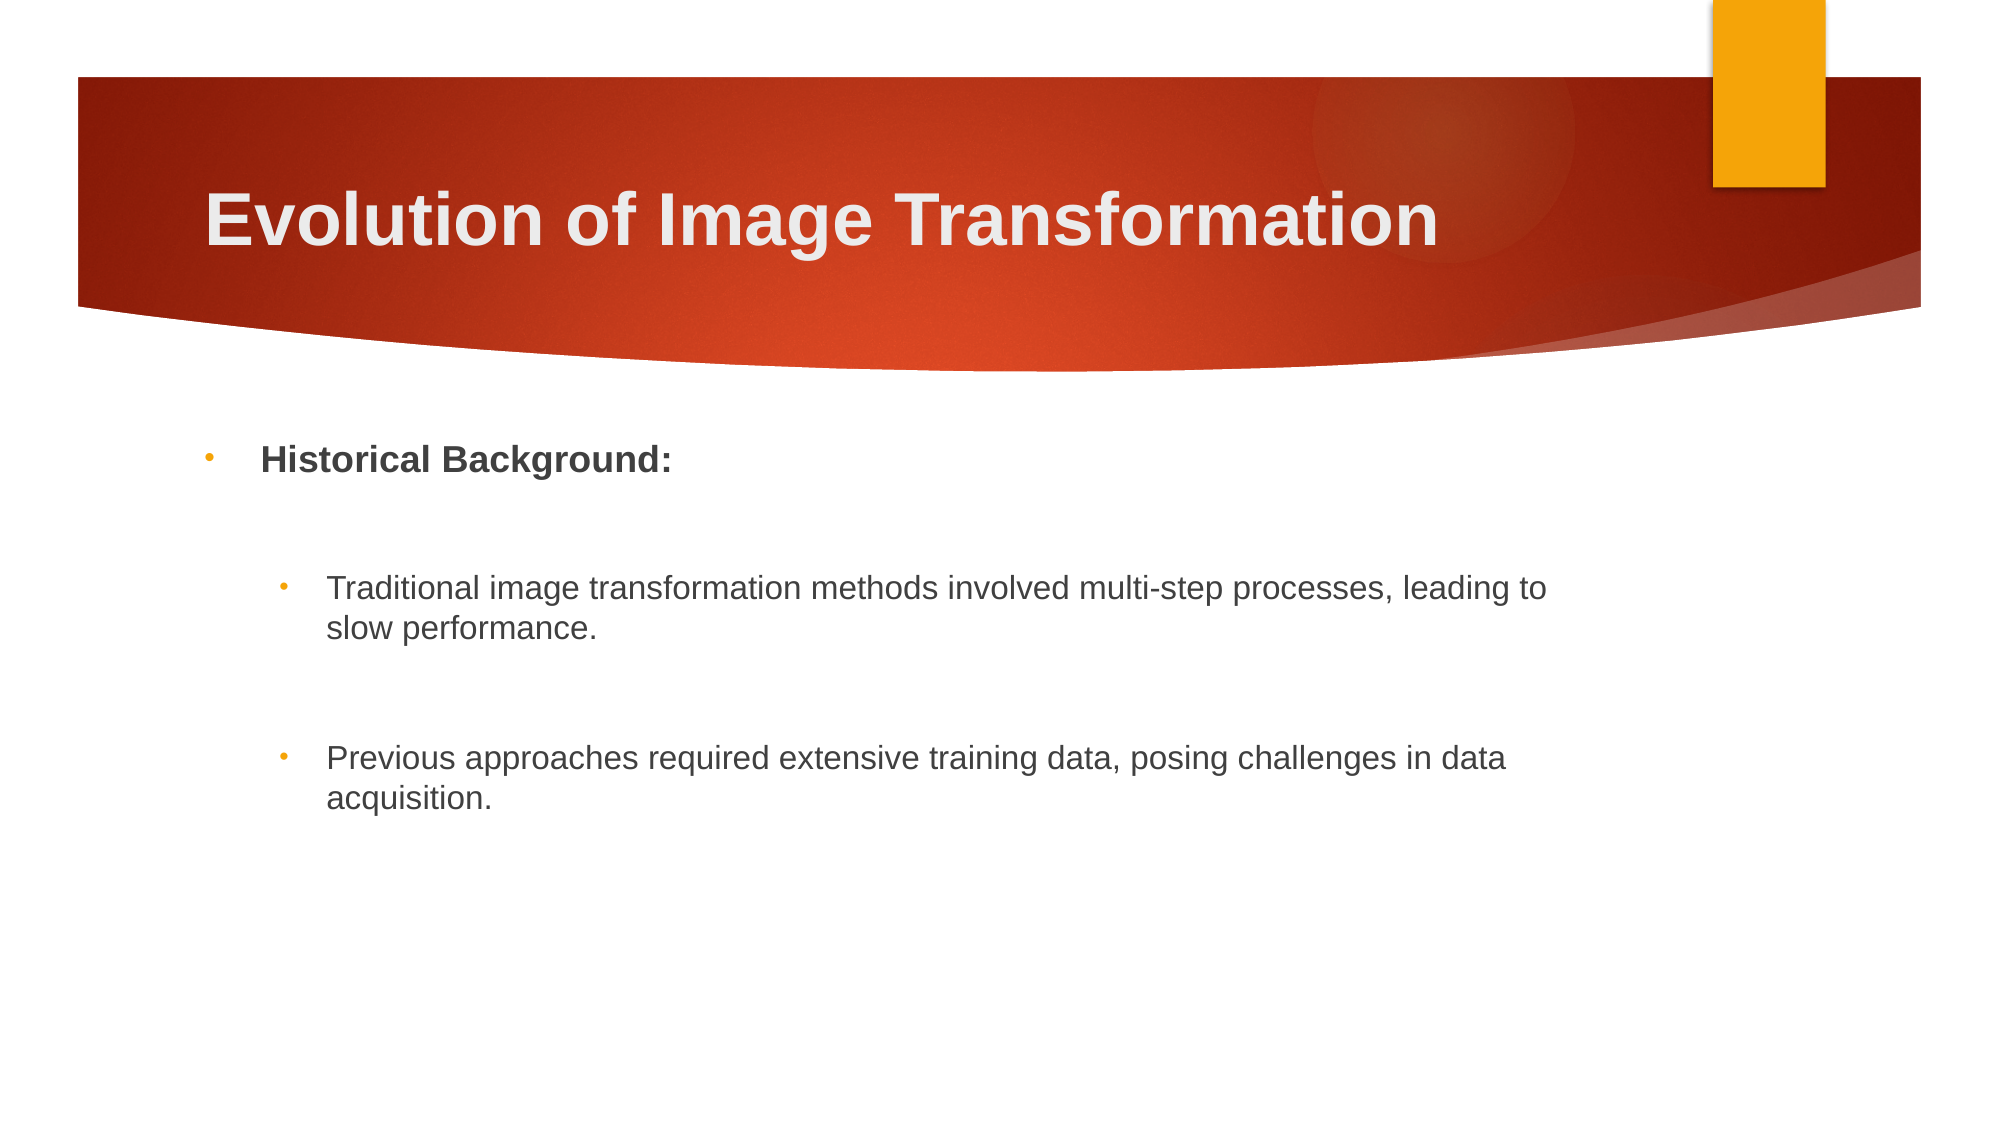

# Evolution of Image Transformation
Historical Background:

Traditional image transformation methods involved multi-step processes, leading to slow performance.

Previous approaches required extensive training data, posing challenges in data acquisition.